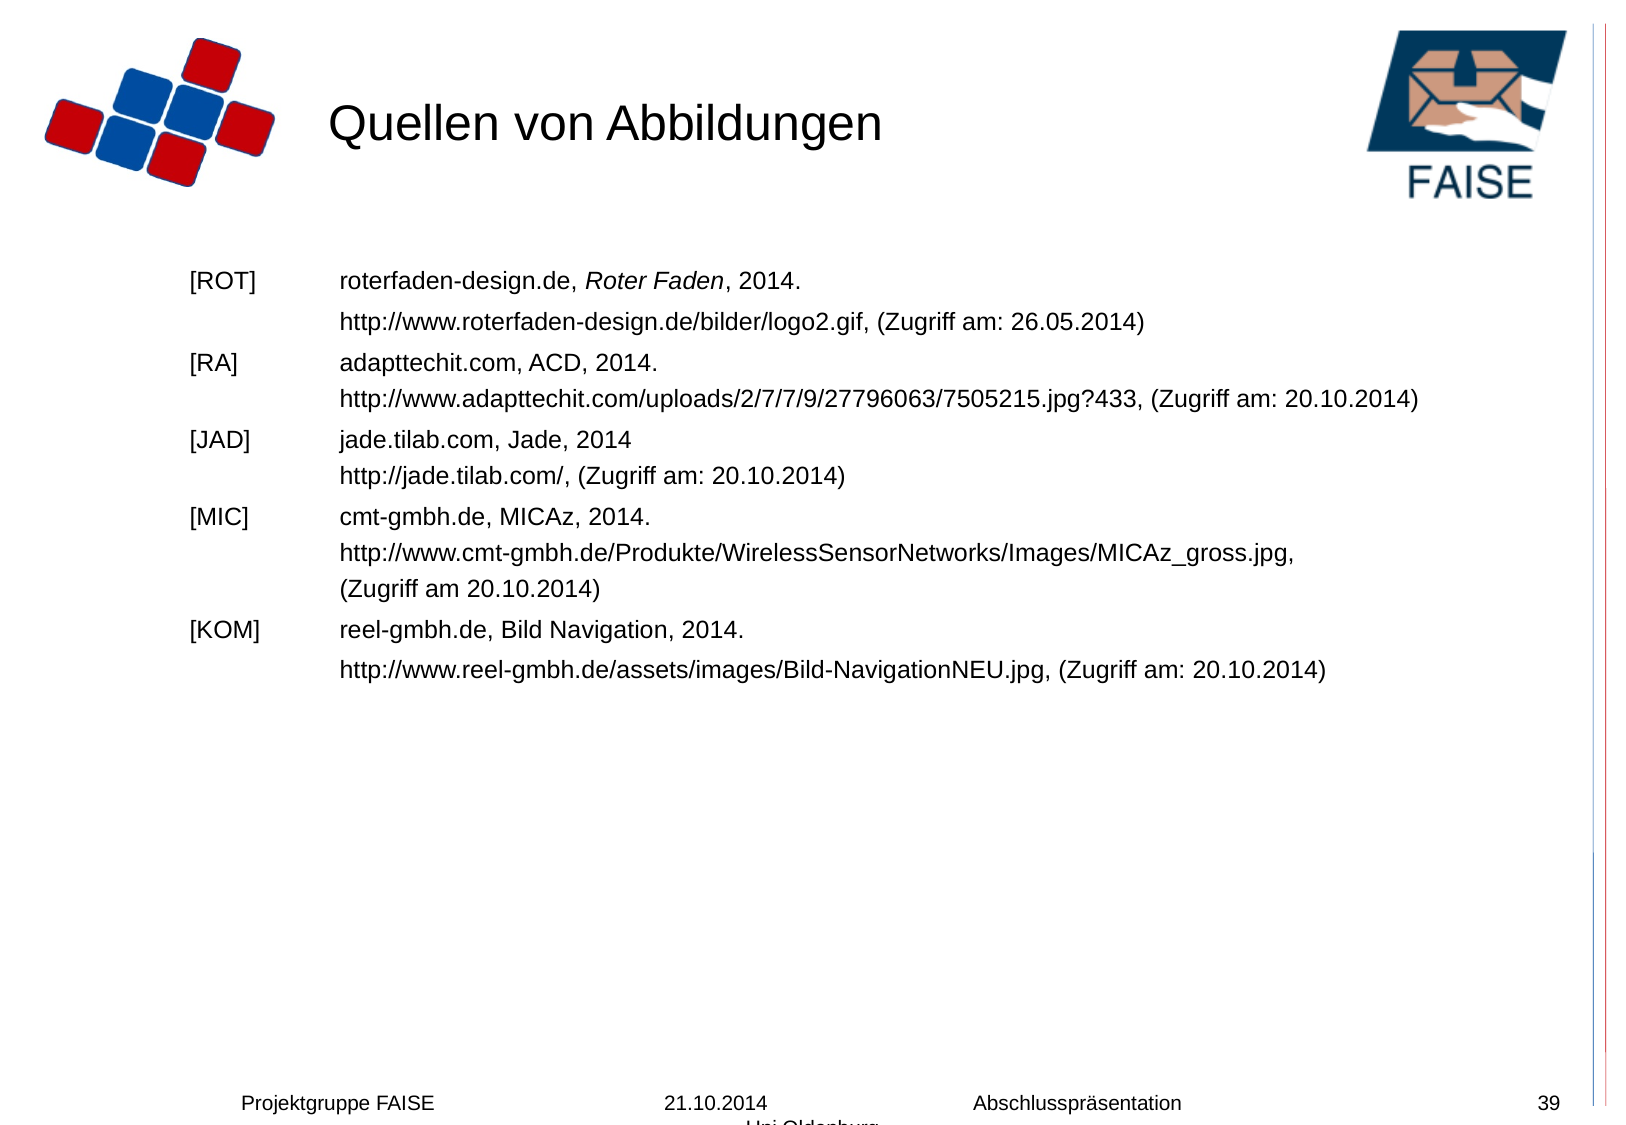

# Quellen von Abbildungen

[ROT]	roterfaden-design.de, Roter Faden, 2014.
	http://www.roterfaden-design.de/bilder/logo2.gif, (Zugriff am: 26.05.2014)
[RA]	adapttechit.com, ACD, 2014.
	http://www.adapttechit.com/uploads/2/7/7/9/27796063/7505215.jpg?433, (Zugriff am: 20.10.2014)
[JAD]	jade.tilab.com, Jade, 2014
	http://jade.tilab.com/, (Zugriff am: 20.10.2014)
[MIC]	cmt-gmbh.de, MICAz, 2014.
	http://www.cmt-gmbh.de/Produkte/WirelessSensorNetworks/Images/MICAz_gross.jpg,
	(Zugriff am 20.10.2014)
[KOM]	reel-gmbh.de, Bild Navigation, 2014.
	http://www.reel-gmbh.de/assets/images/Bild-NavigationNEU.jpg, (Zugriff am: 20.10.2014)

Projektgruppe FAISE                                        21.10.2014                                    Abschlusspräsentation                                    Uni Oldenburg
39